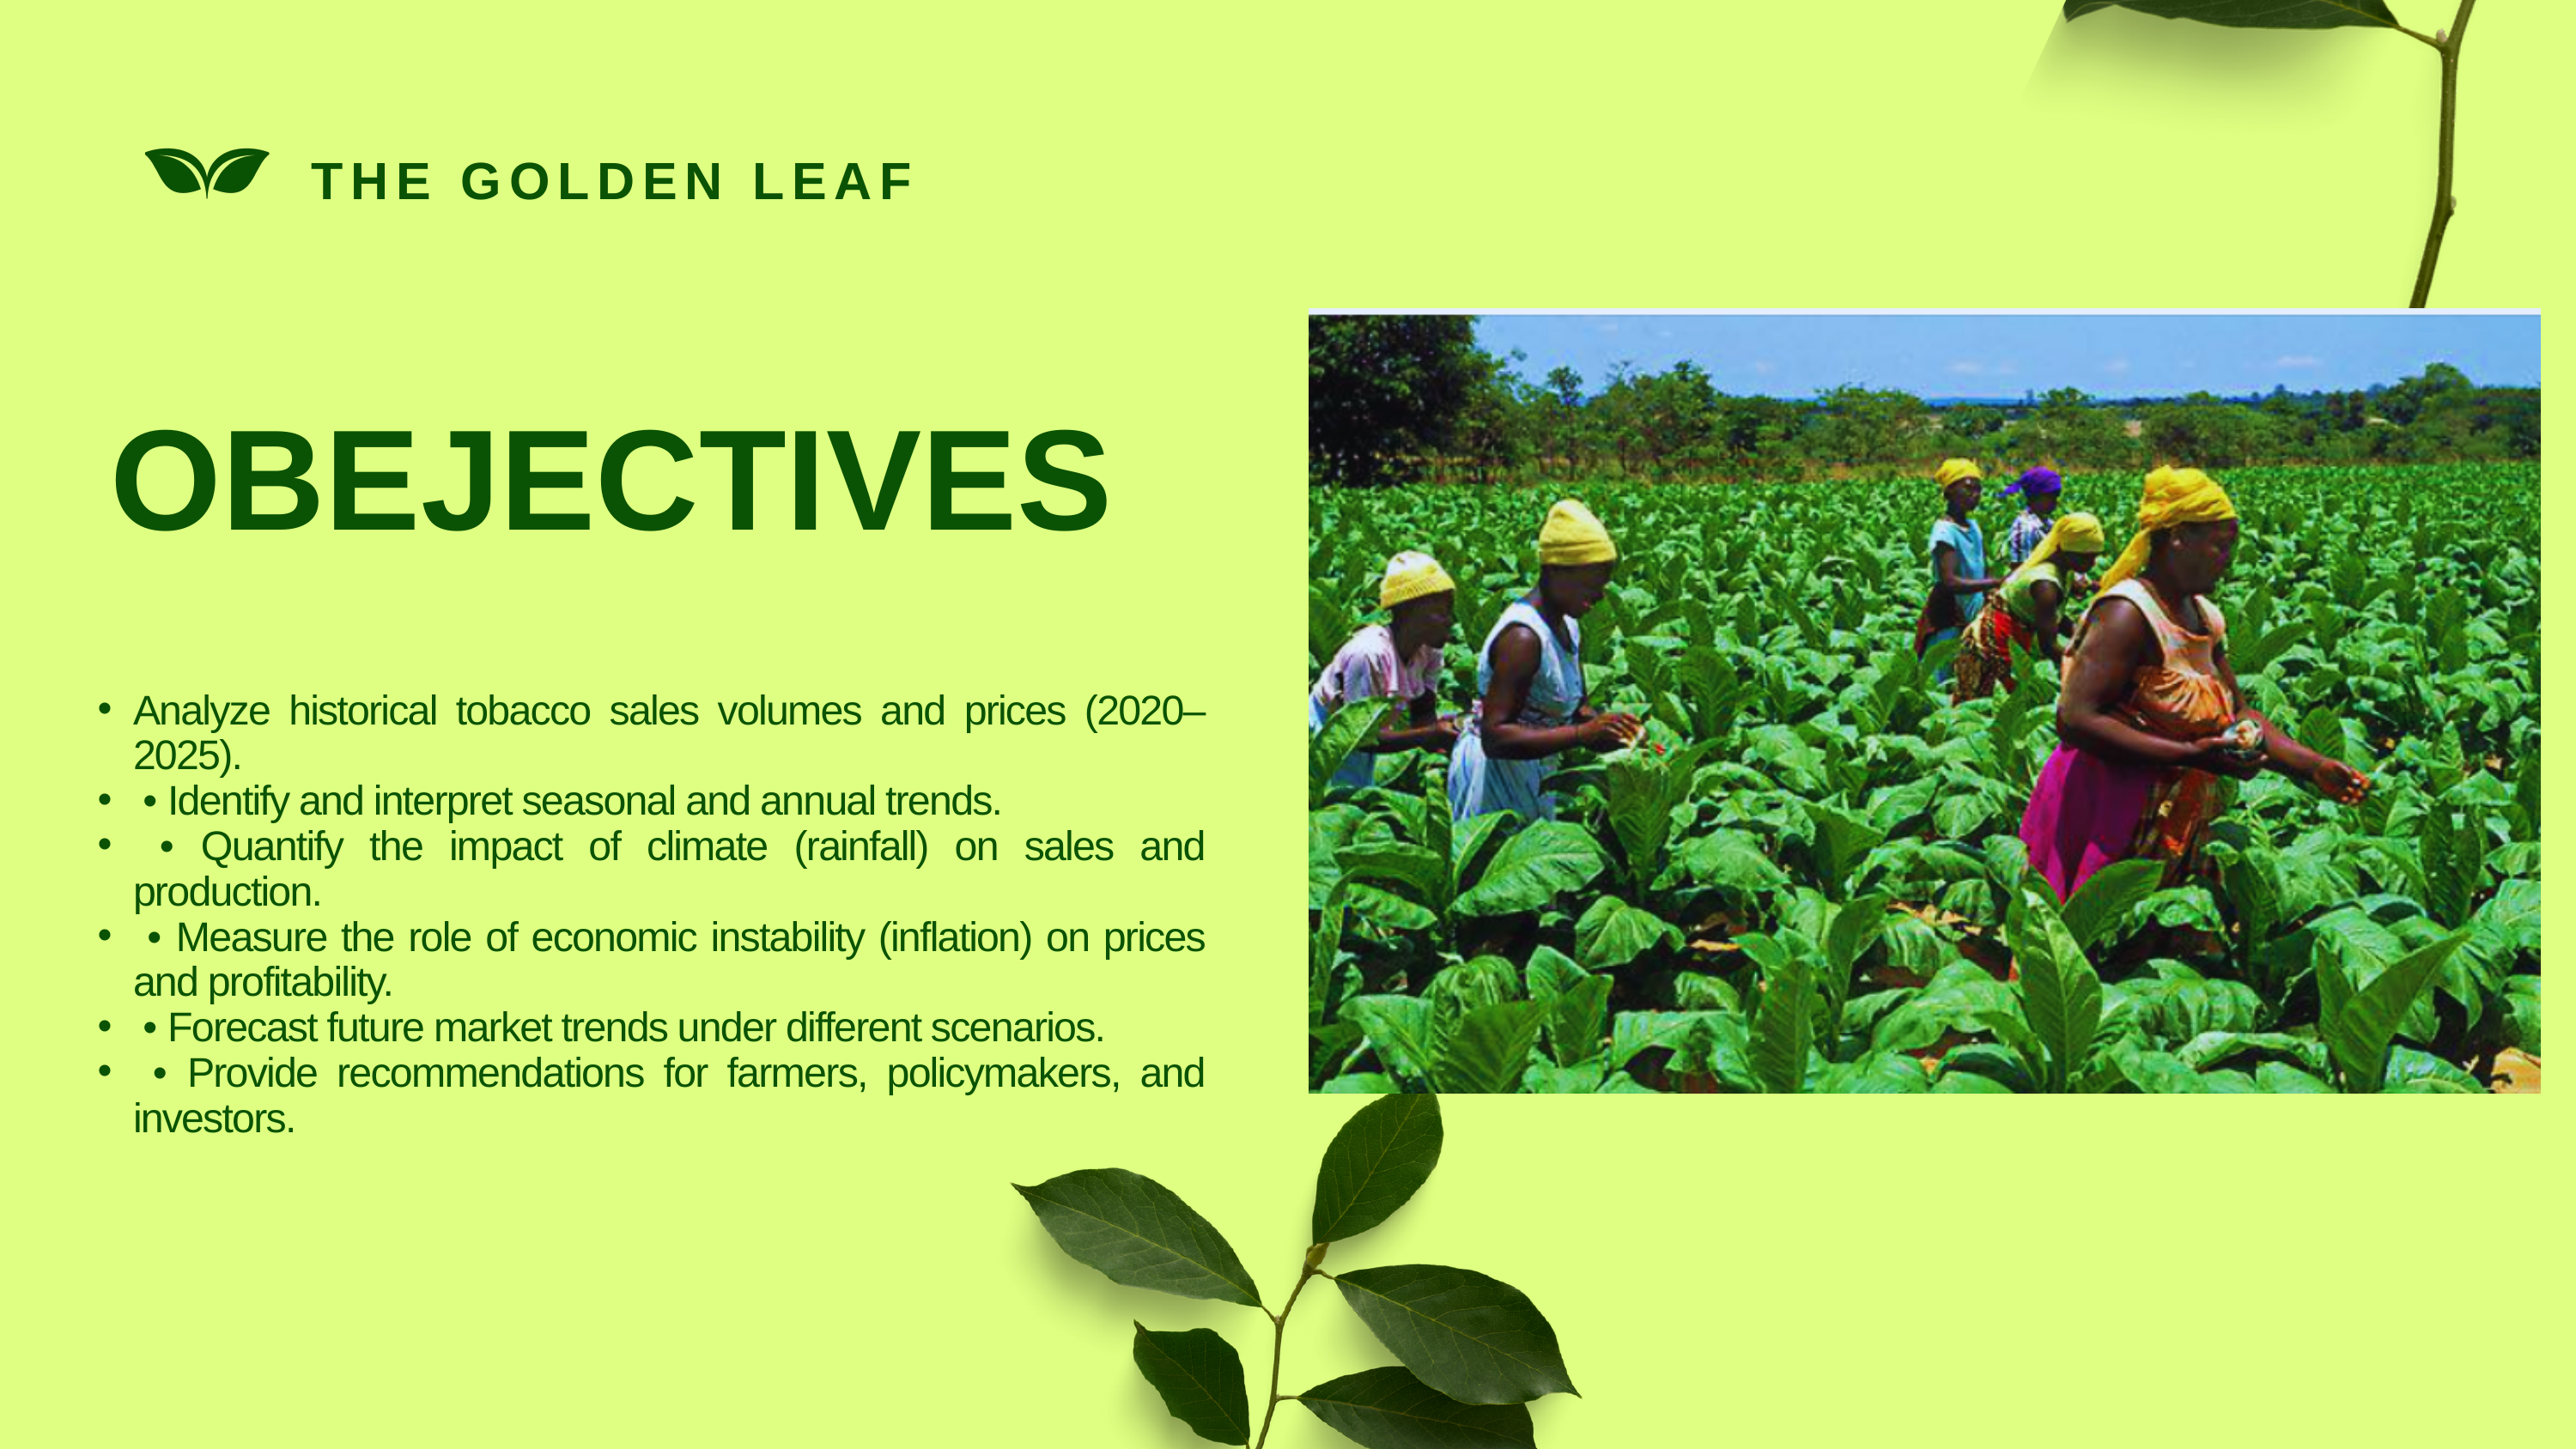

THE GOLDEN LEAF

OBEJECTIVES
Analyze historical tobacco sales volumes and prices (2020–2025).
 • Identify and interpret seasonal and annual trends.
 • Quantify the impact of climate (rainfall) on sales and production.
 • Measure the role of economic instability (inflation) on prices and profitability.
 • Forecast future market trends under different scenarios.
 • Provide recommendations for farmers, policymakers, and investors.